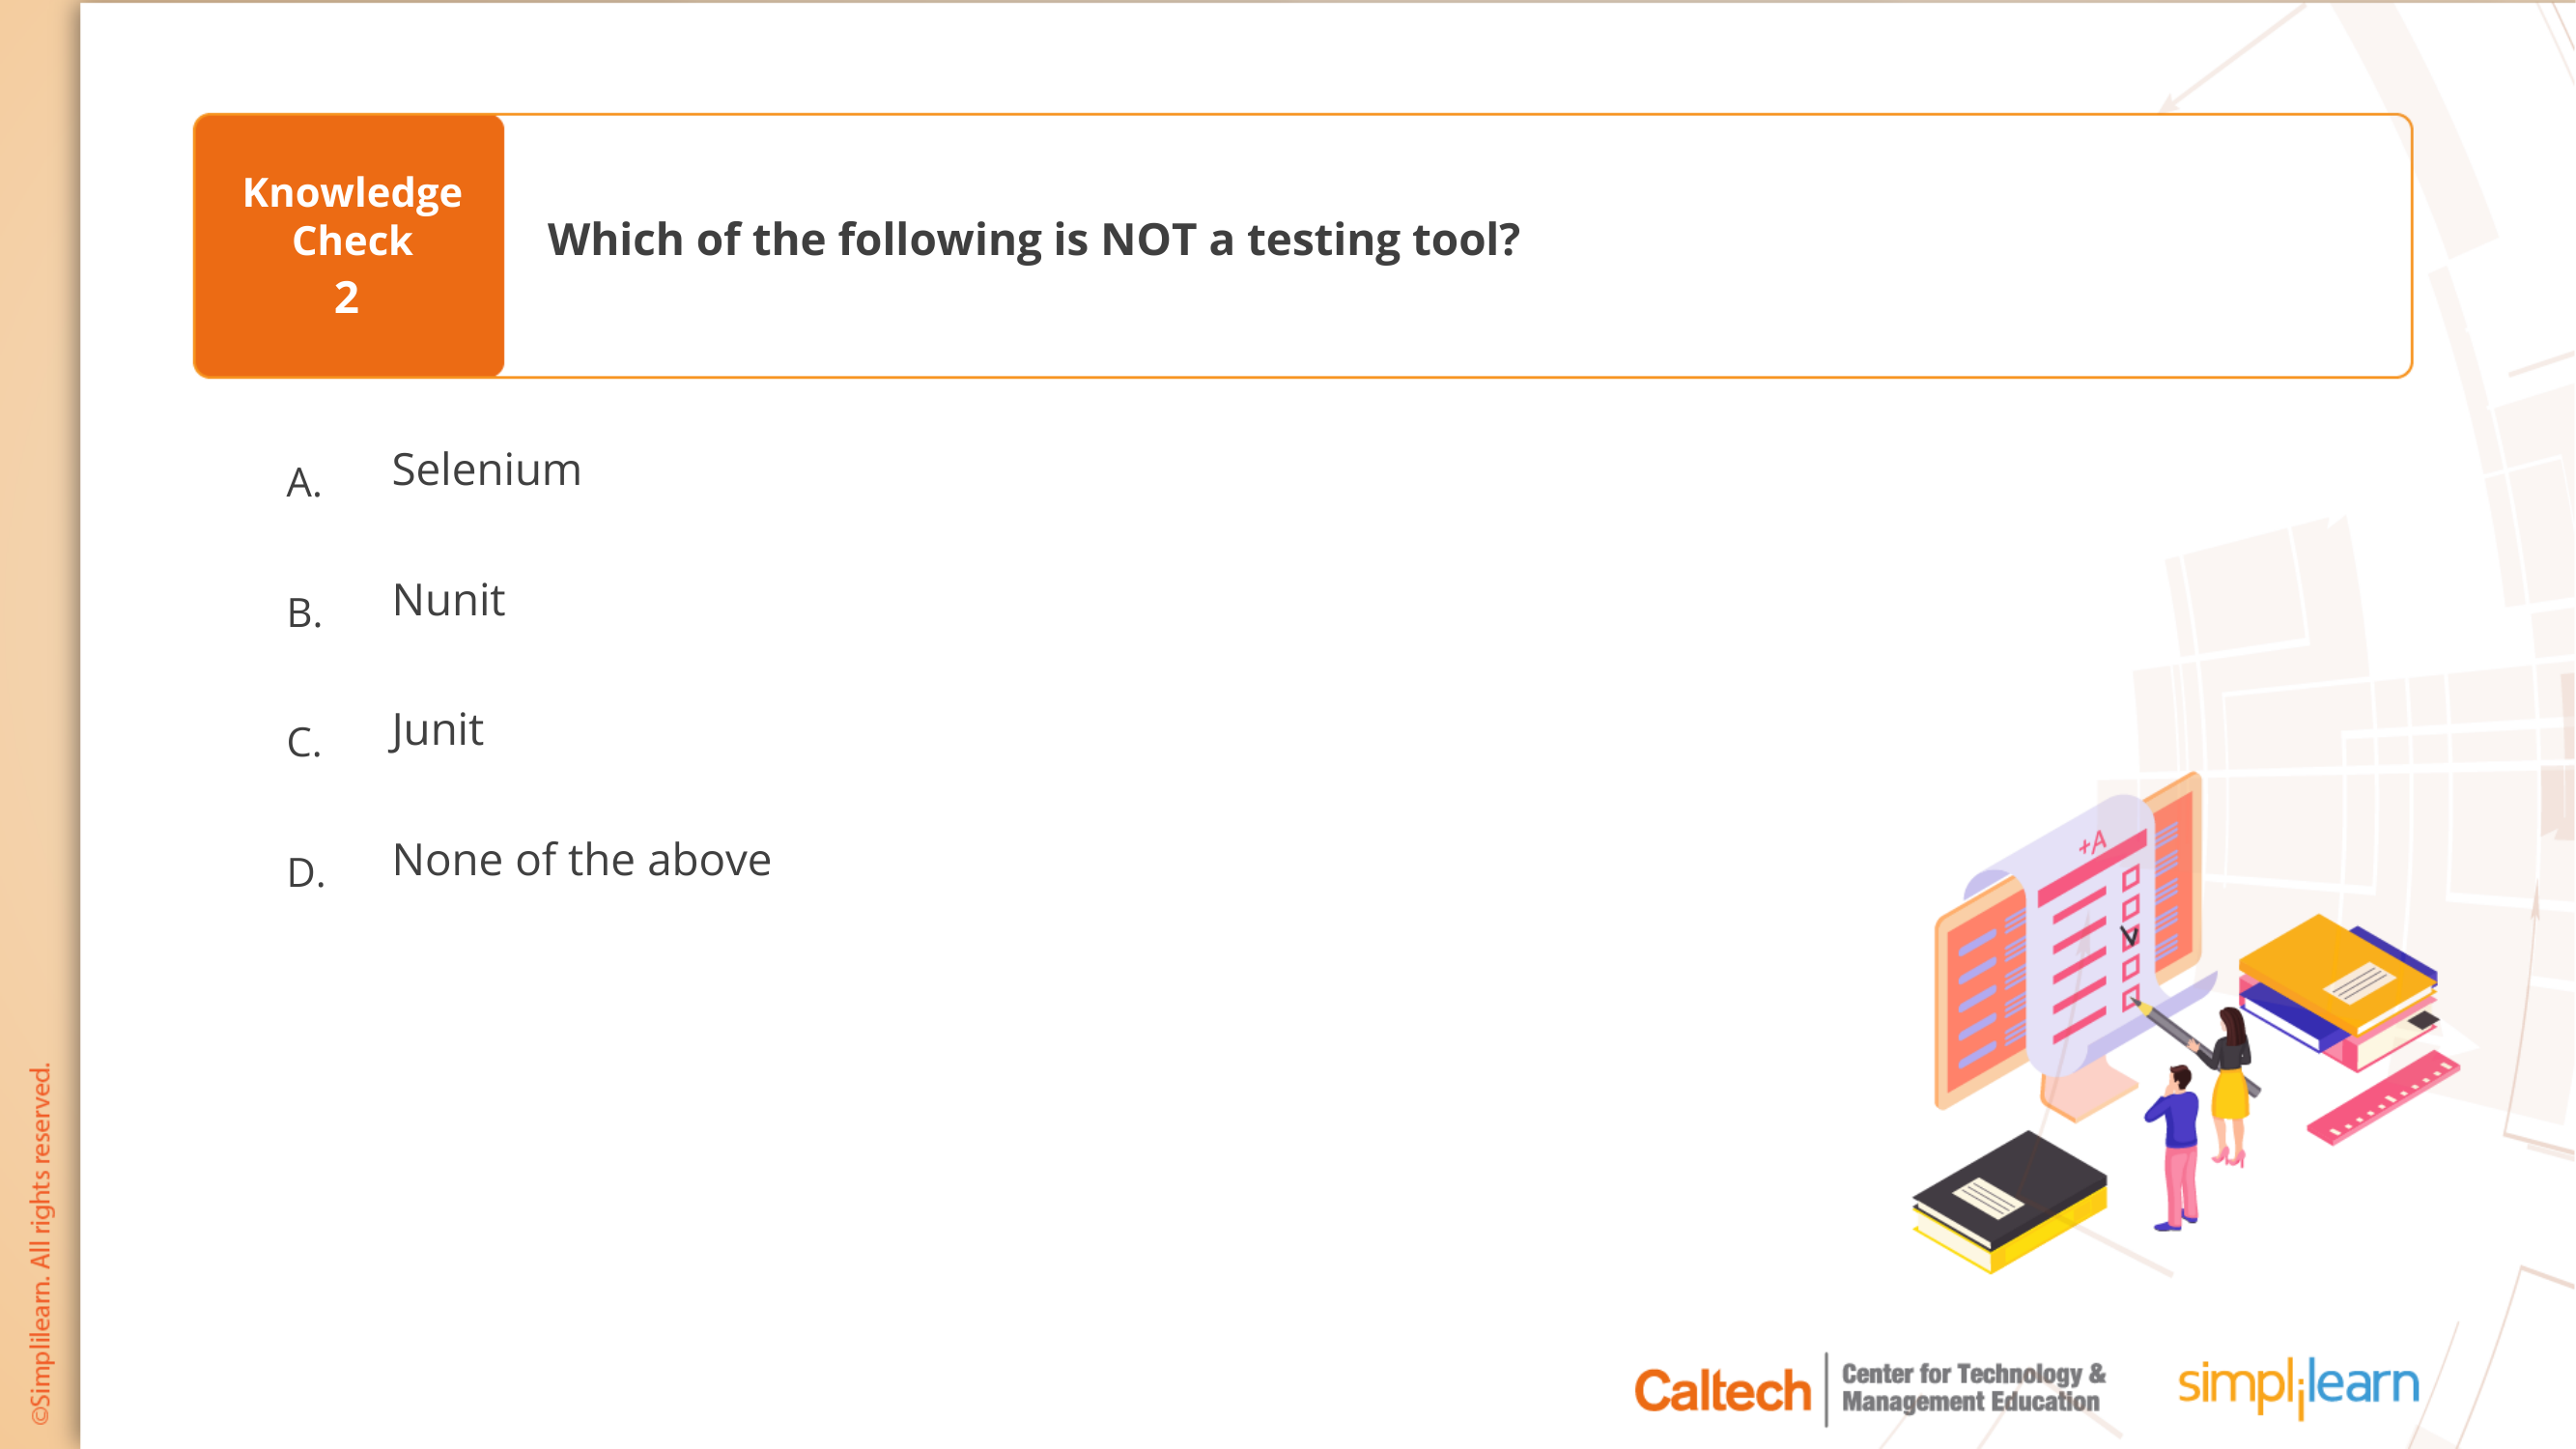

Which of the following is NOT a testing tool?
2
Selenium
Nunit
Junit
None of the above